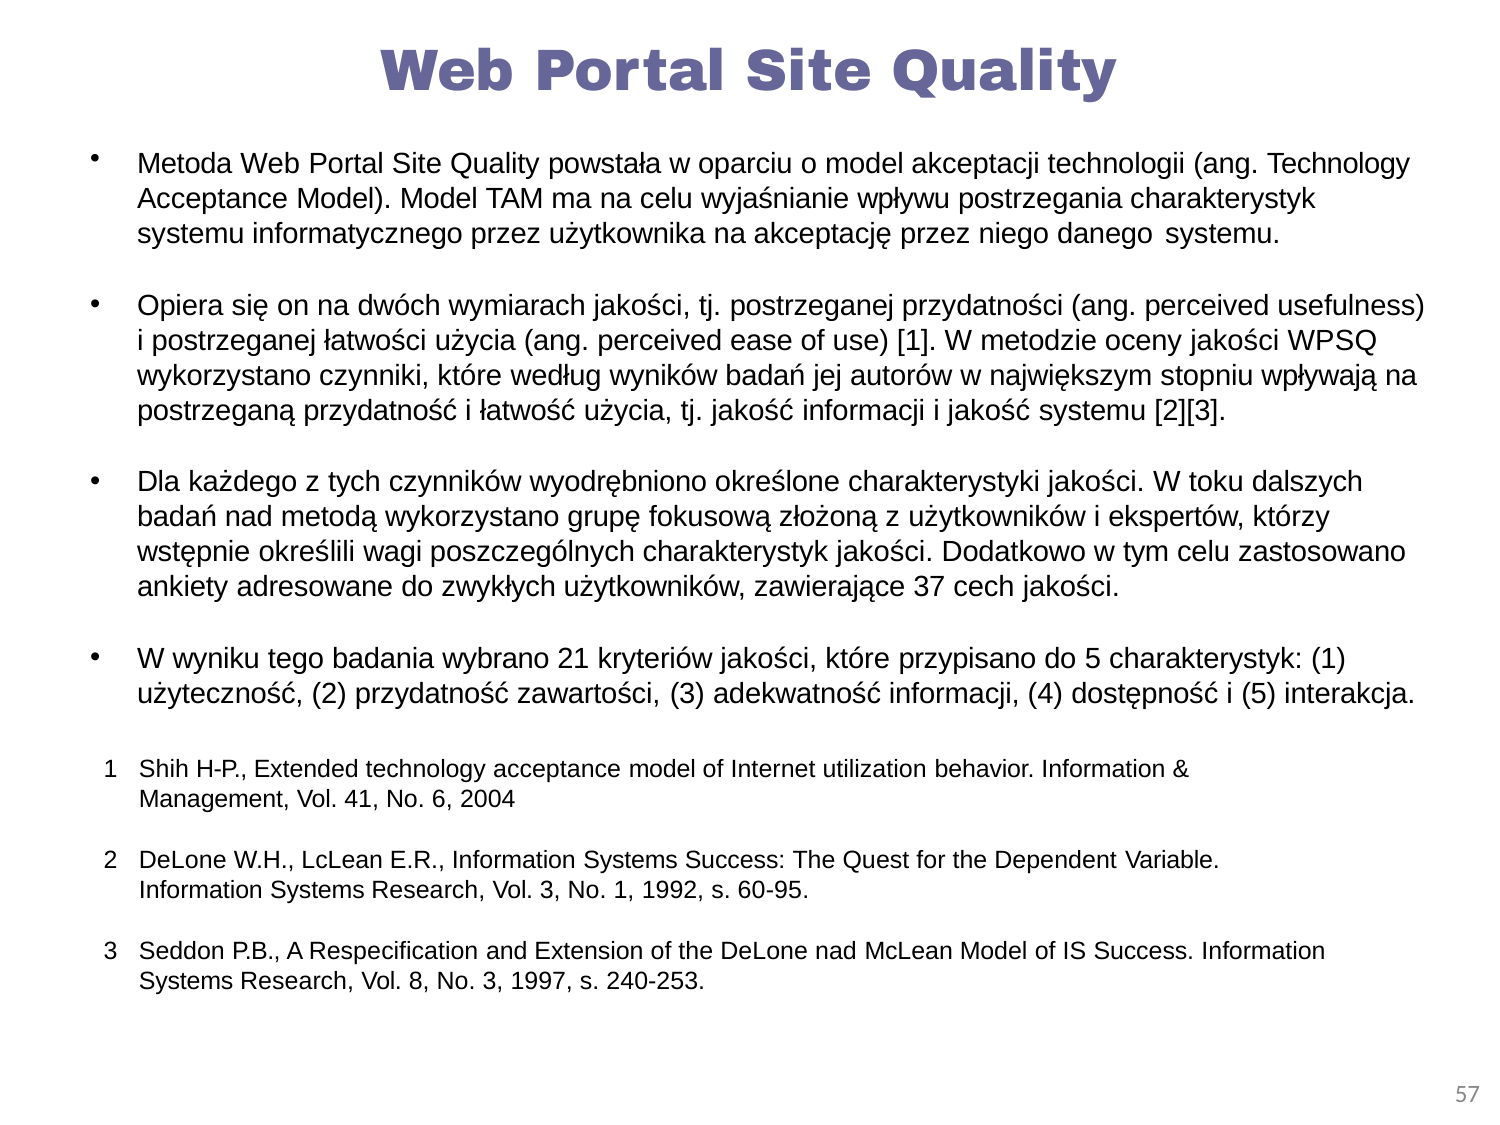

# Web Portal Site Quality
Metoda Web Portal Site Quality powstała w oparciu o model akceptacji technologii (ang. Technology  Acceptance Model). Model TAM ma na celu wyjaśnianie wpływu postrzegania charakterystyk  systemu informatycznego przez użytkownika na akceptację przez niego danego systemu.

Opiera się on na dwóch wymiarach jakości, tj. postrzeganej przydatności (ang. perceived usefulness)  i postrzeganej łatwości użycia (ang. perceived ease of use) [1]. W metodzie oceny jakości WPSQ  wykorzystano czynniki, które według wyników badań jej autorów w największym stopniu wpływają na  postrzeganą przydatność i łatwość użycia, tj. jakość informacji i jakość systemu [2][3].

Dla każdego z tych czynników wyodrębniono określone charakterystyki jakości. W toku dalszych  badań nad metodą wykorzystano grupę fokusową złożoną z użytkowników i ekspertów, którzy  wstępnie określili wagi poszczególnych charakterystyk jakości. Dodatkowo w tym celu zastosowano  ankiety adresowane do zwykłych użytkowników, zawierające 37 cech jakości.

W wyniku tego badania wybrano 21 kryteriów jakości, które przypisano do 5 charakterystyk: (1)
użyteczność, (2) przydatność zawartości, (3) adekwatność informacji, (4) dostępność i (5) interakcja.

Shih H-P., Extended technology acceptance model of Internet utilization behavior. Information &  Management, Vol. 41, No. 6, 2004

DeLone W.H., LcLean E.R., Information Systems Success: The Quest for the Dependent Variable.  Information Systems Research, Vol. 3, No. 1, 1992, s. 60-95.

Seddon P.B., A Respecification and Extension of the DeLone nad McLean Model of IS Success. Information  Systems Research, Vol. 8, No. 3, 1997, s. 240-253.
57